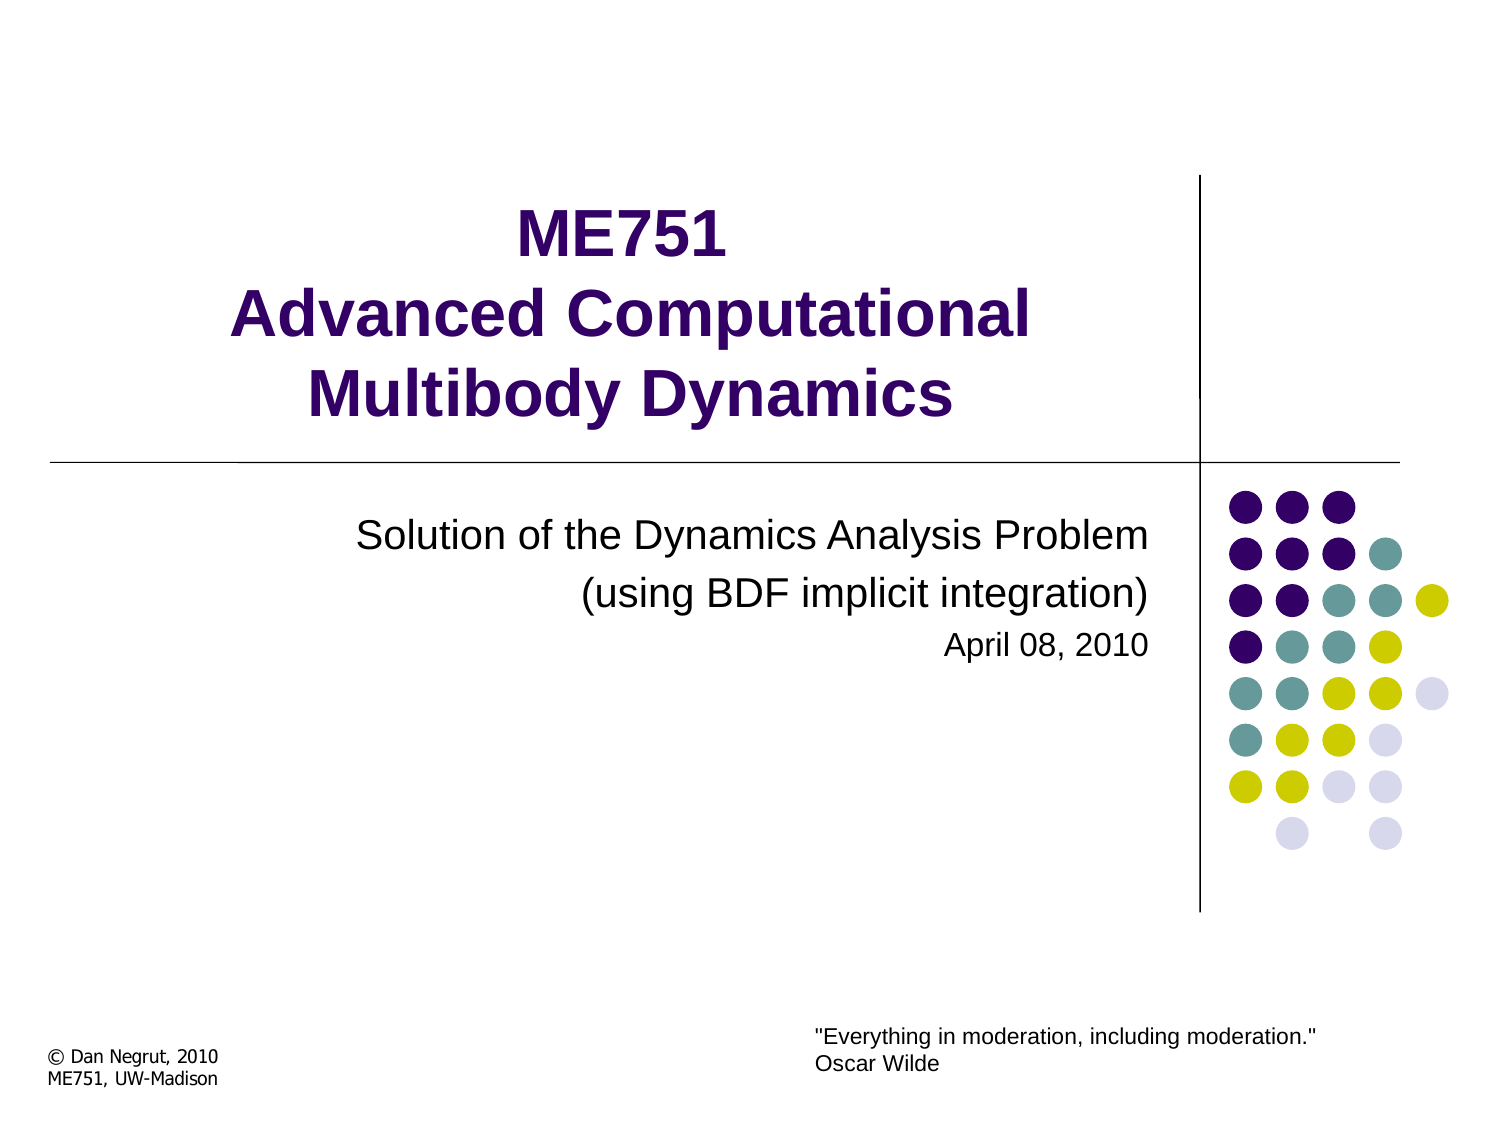

# ME751 Advanced Computational Multibody Dynamics
Solution of the Dynamics Analysis Problem
(using BDF implicit integration)
April 08, 2010
"Everything in moderation, including moderation."
Oscar Wilde
© Dan Negrut, 2010
ME751, UW-Madison